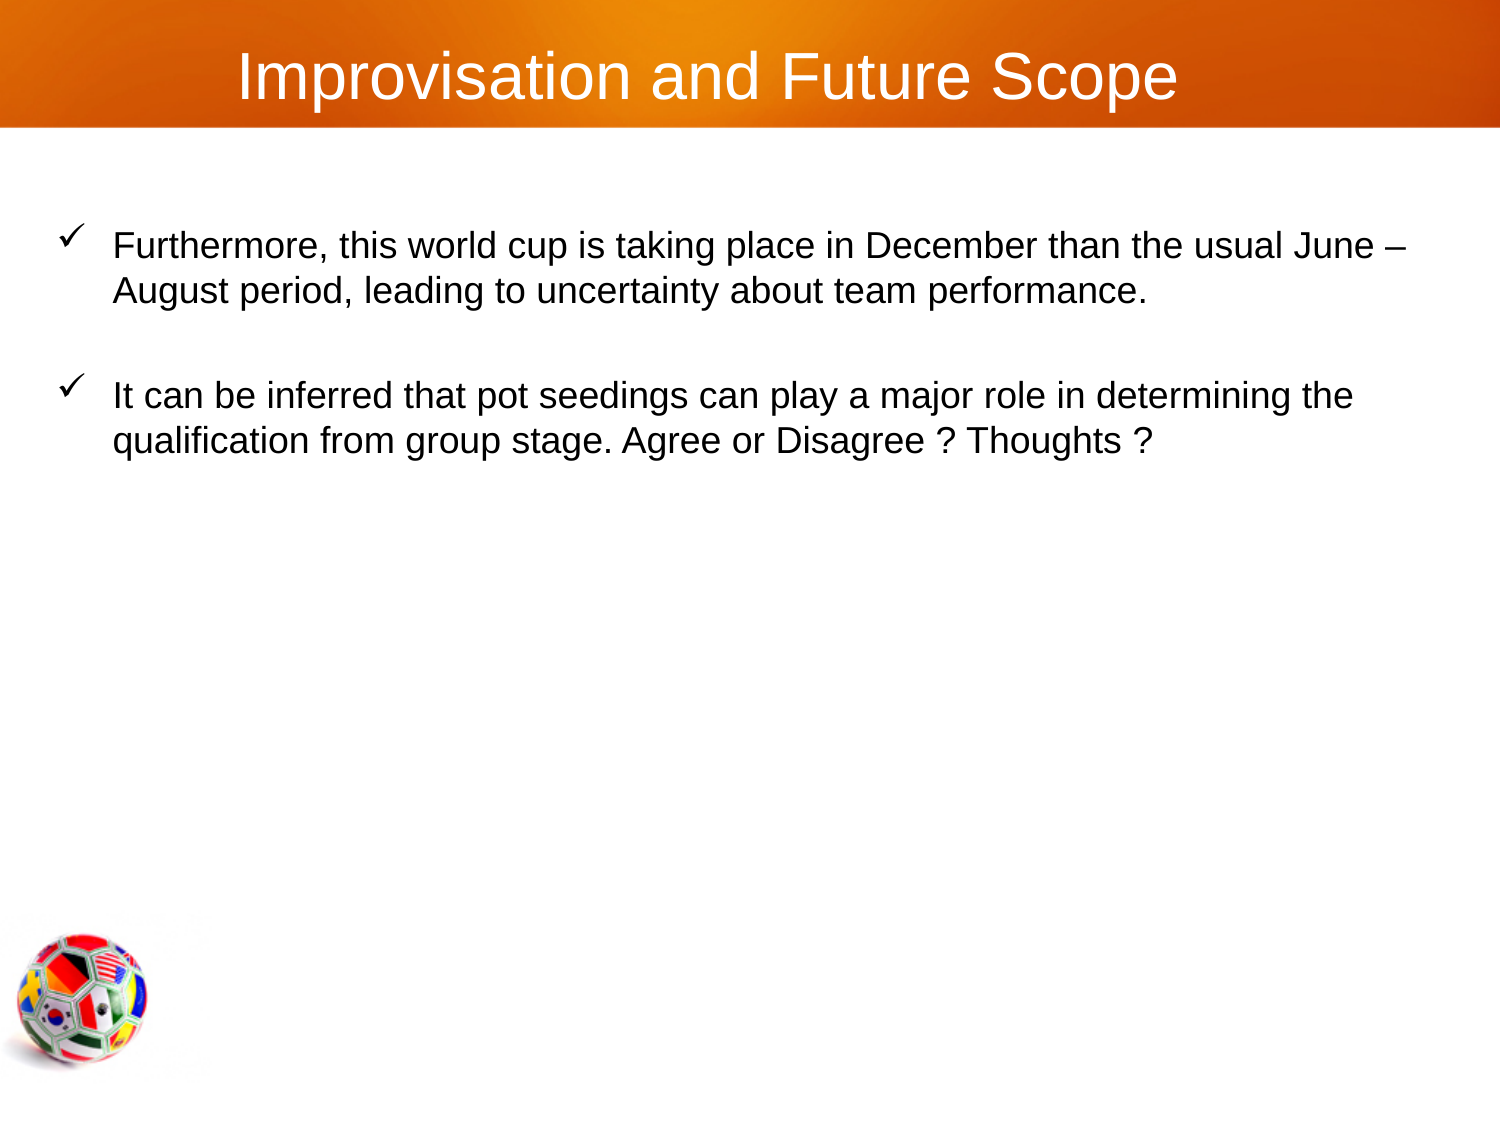

# Improvisation and Future Scope

Furthermore, this world cup is taking place in December than the usual June – August period, leading to uncertainty about team performance.

It can be inferred that pot seedings can play a major role in determining the qualification from group stage. Agree or Disagree ? Thoughts ?